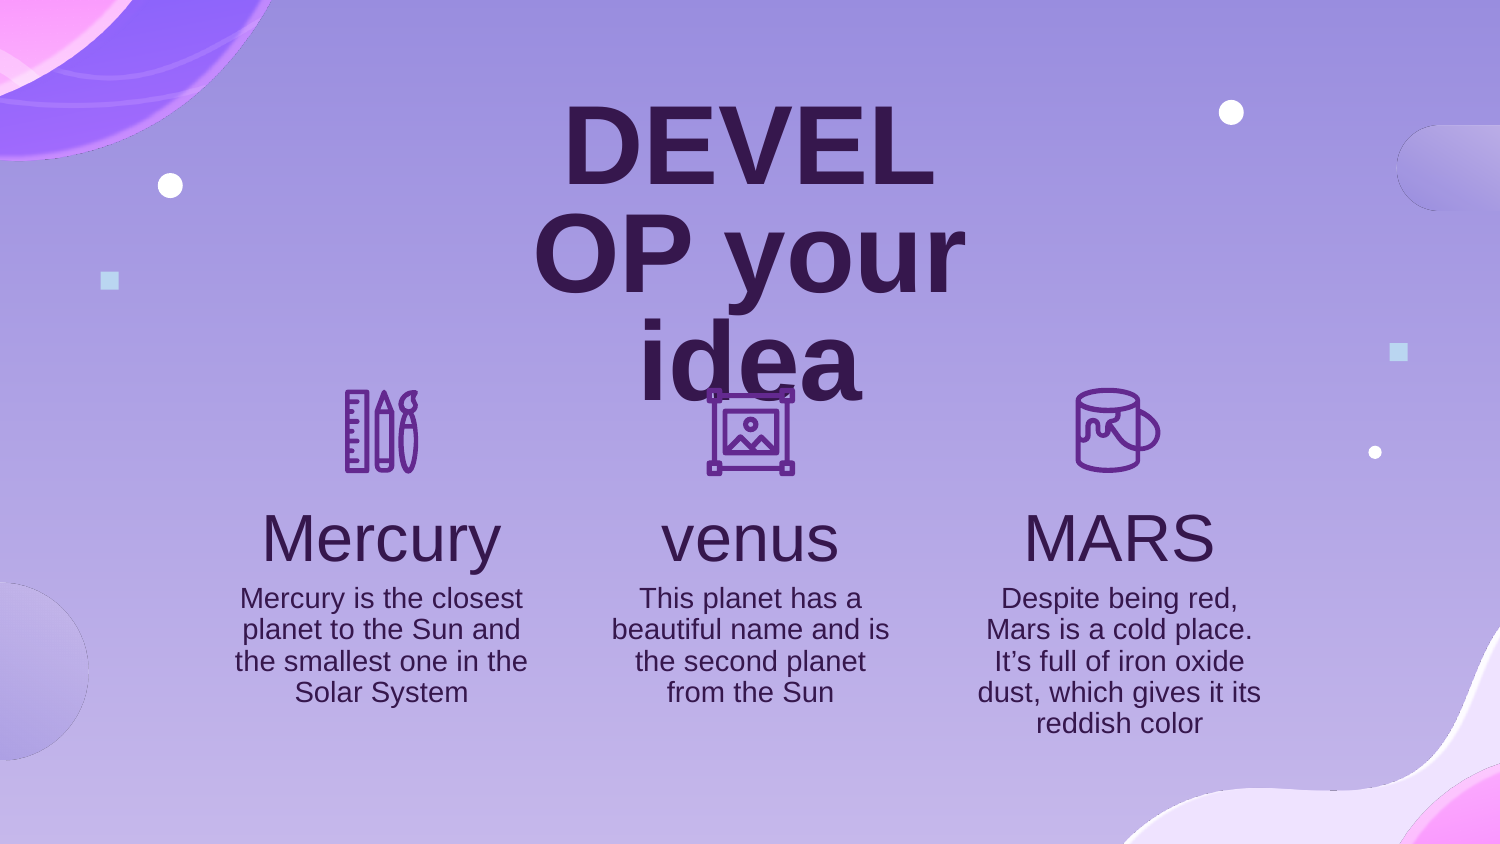

# DEVELOP your idea

Mercury
venus
MARS
Mercury is the closest planet to the Sun and the smallest one in the Solar System
This planet has a beautiful name and is the second planet from the Sun
Despite being red, Mars is a cold place. It’s full of iron oxide dust, which gives it its reddish color